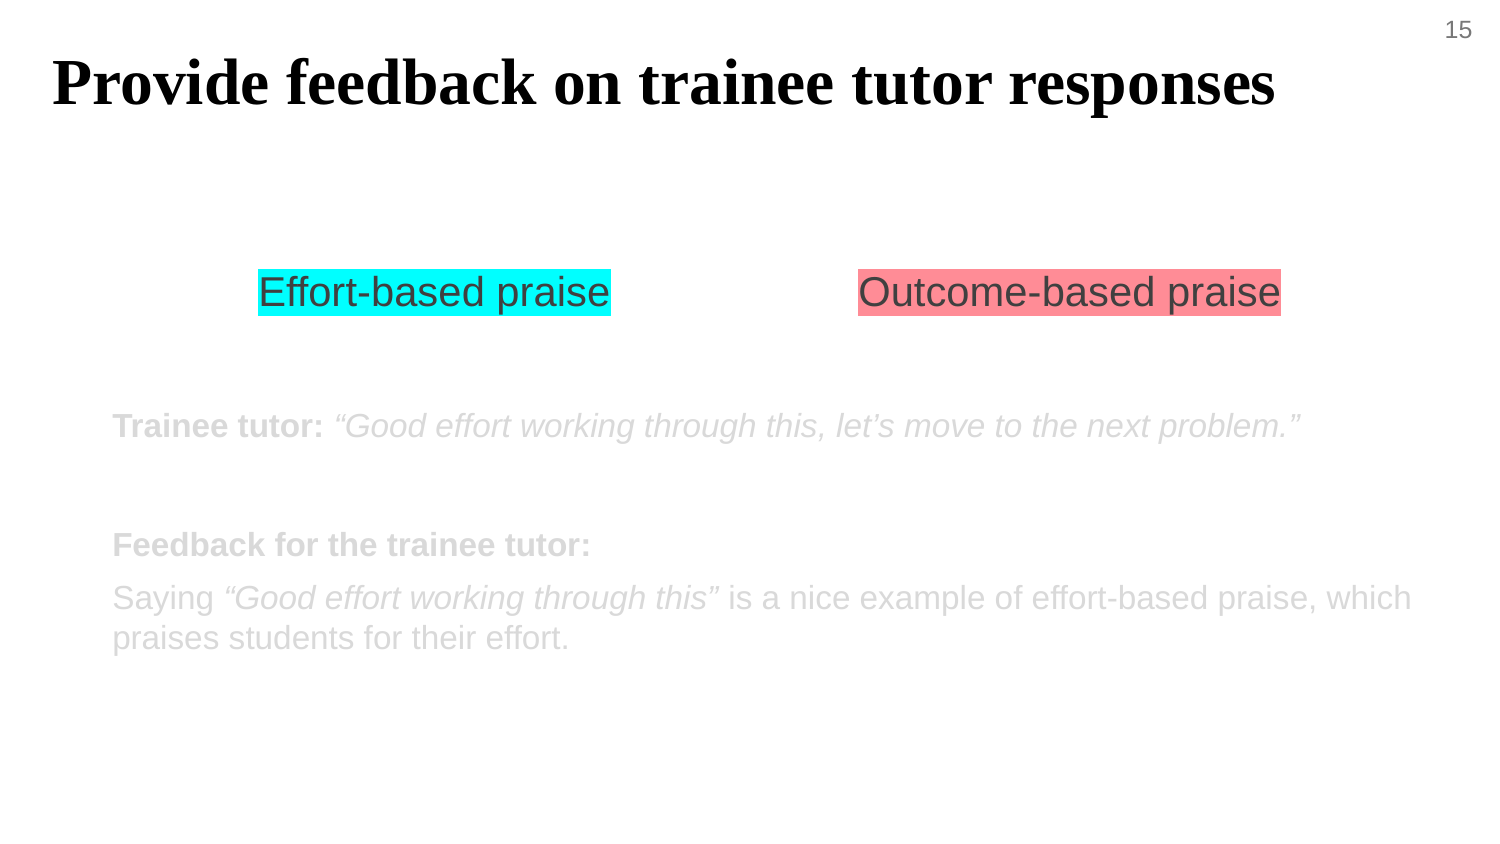

15
Provide feedback on trainee tutor responses
Effort-based praise		Outcome-based praise

Trainee tutor: “Good effort working through this, let’s move to the next problem.”

Feedback for the trainee tutor:

Saying “Good effort working through this” is a nice example of effort-based praise, which praises students for their effort.